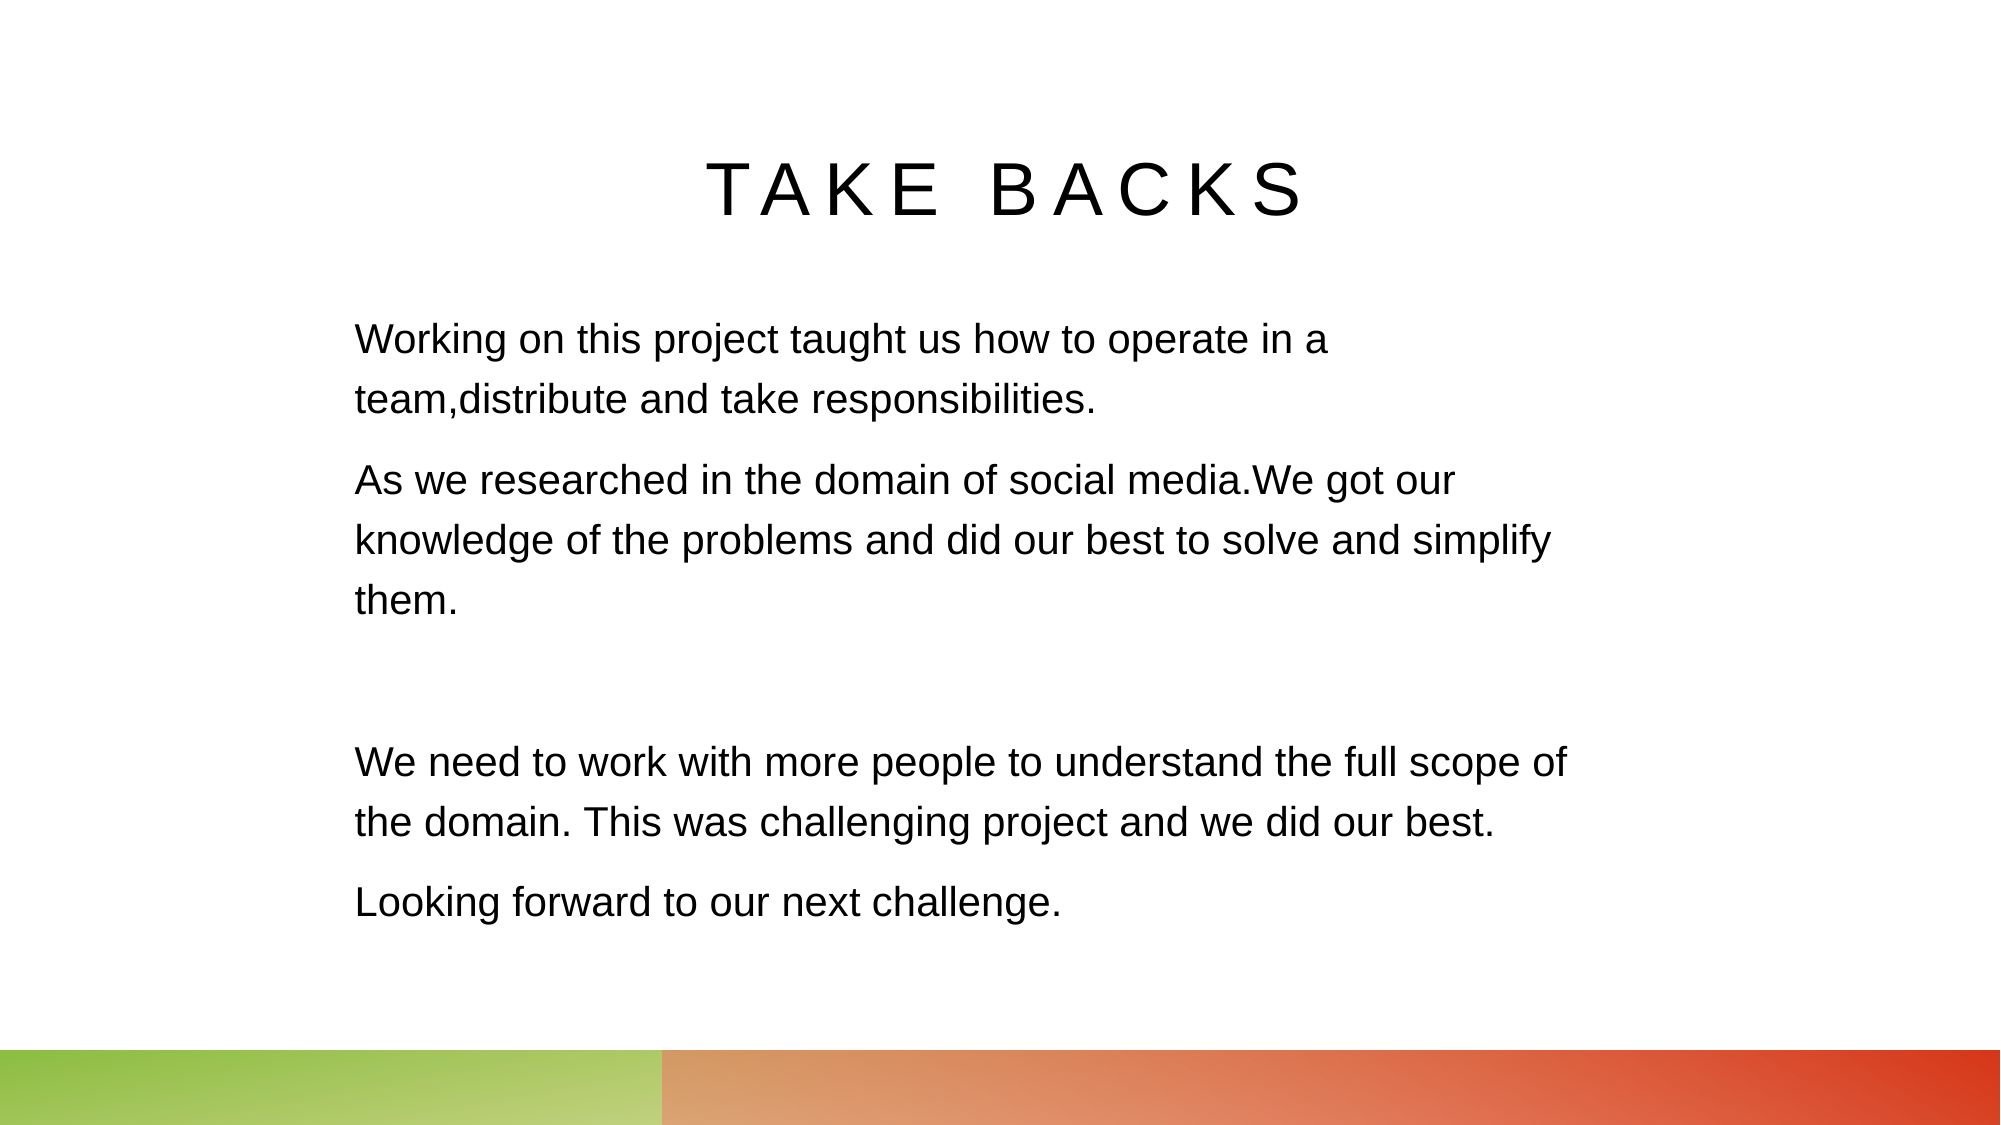

# TAKE BACKS
Working on this project taught us how to operate in a team,distribute and take responsibilities.
As we researched in the domain of social media.We got our knowledge of the problems and did our best to solve and simplify them.

We need to work with more people to understand the full scope of the domain. This was challenging project and we did our best.
Looking forward to our next challenge.